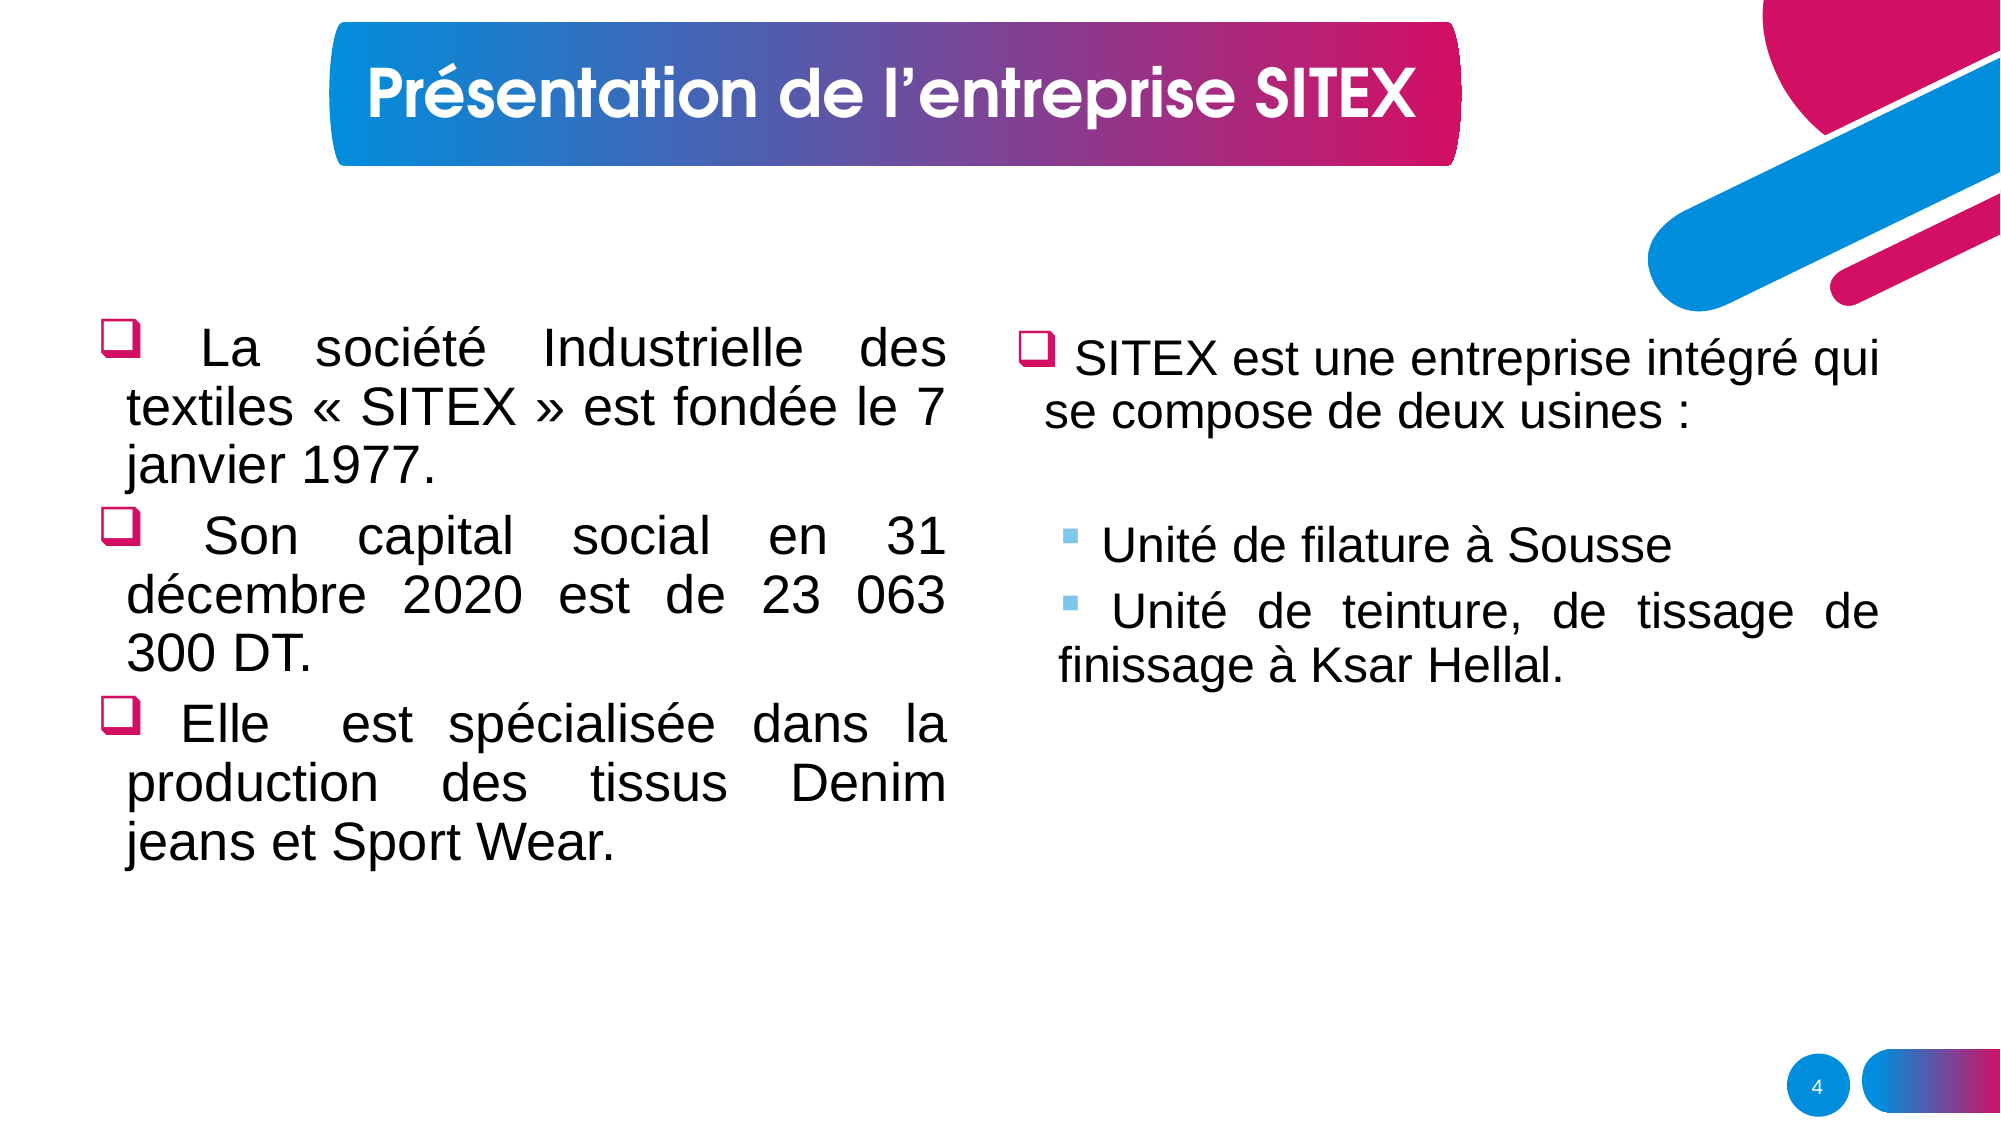

# Présentation de l’entreprise SITEX
 La société Industrielle des textiles « SITEX » est fondée le 7 janvier 1977.
 Son capital social en 31 décembre 2020 est de 23 063 300 DT.
 Elle  est spécialisée dans la production des tissus Denim jeans et Sport Wear.

 SITEX est une entreprise intégré qui se compose de deux usines :

 Unité de filature à Sousse
 Unité de teinture, de tissage de finissage à Ksar Hellal.

4